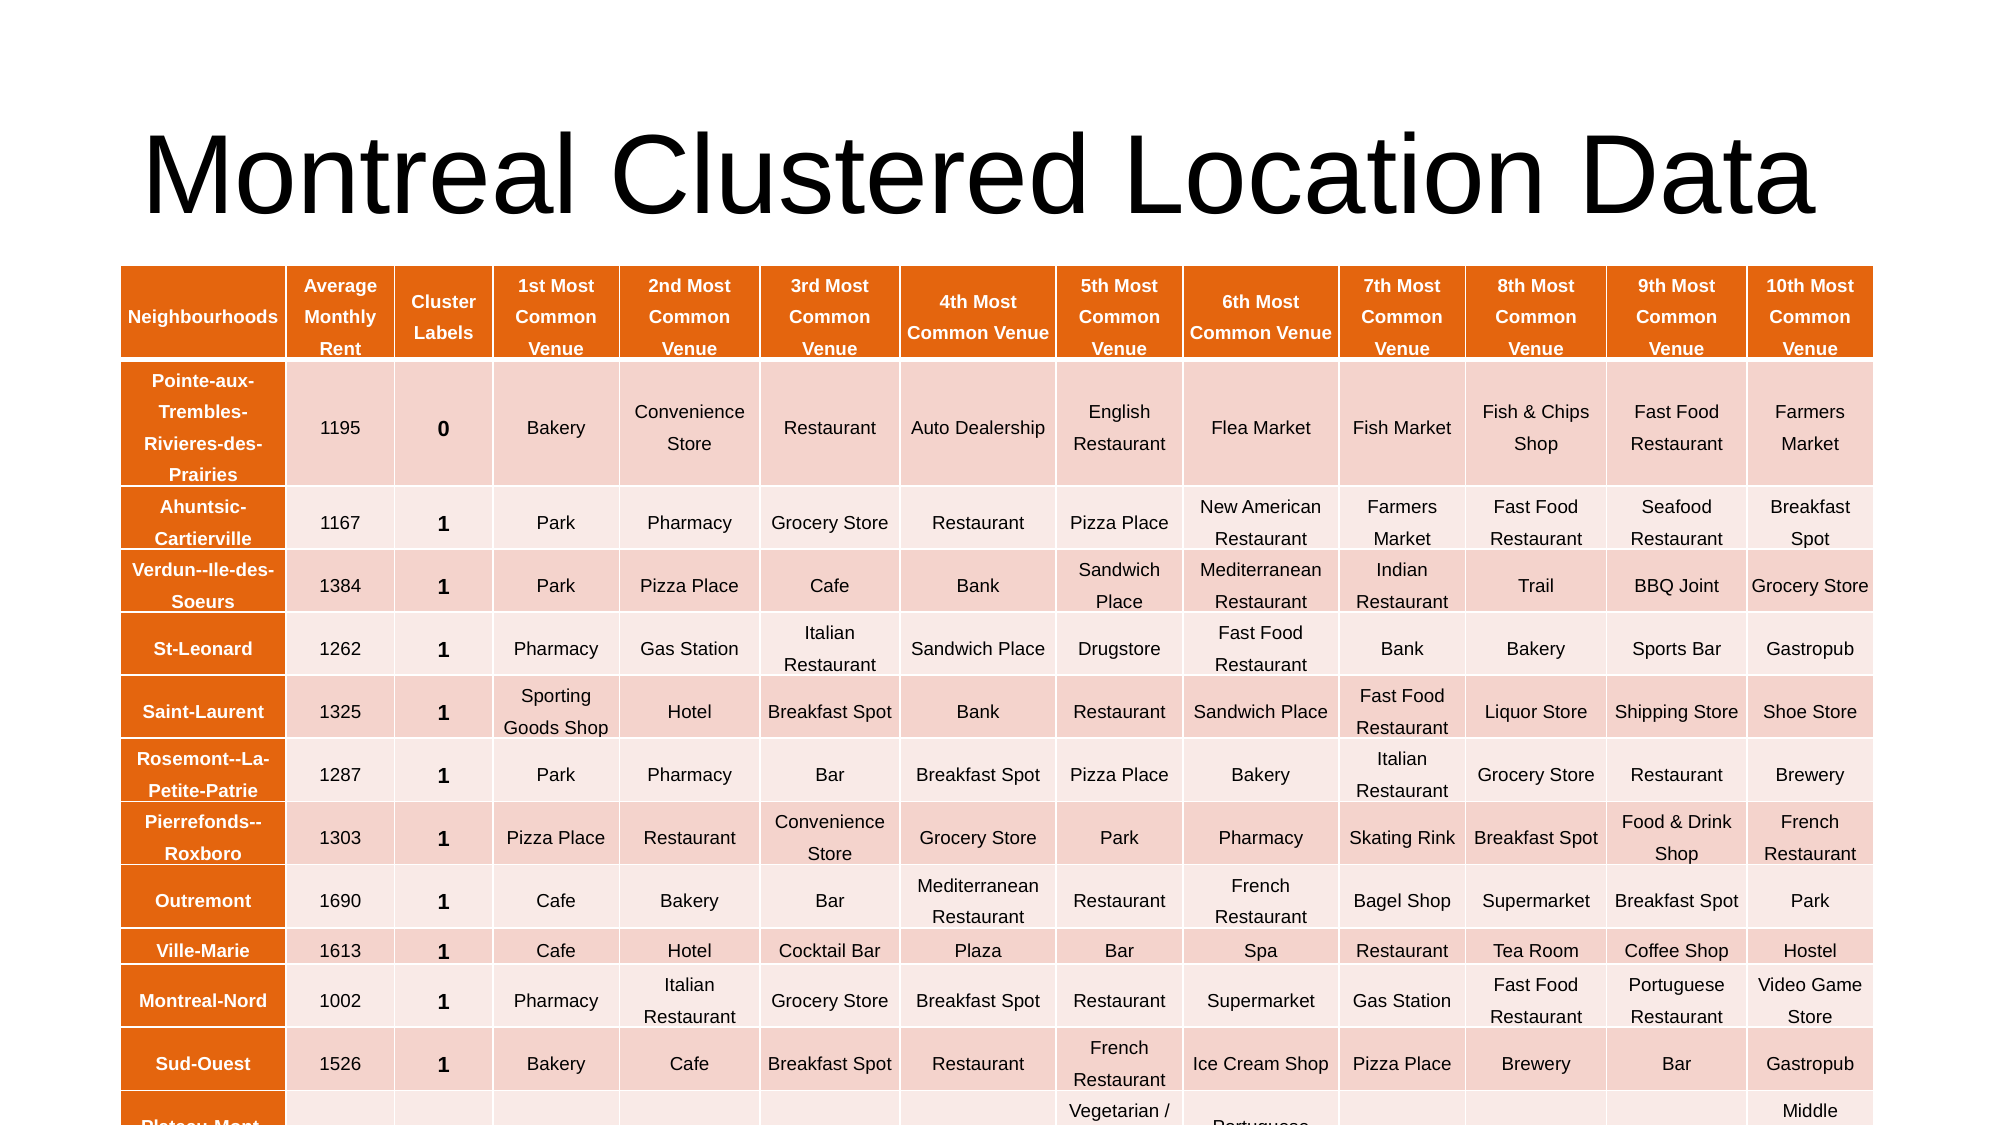

# Montreal Clustered Location Data
| Neighbourhoods | Average Monthly Rent | Cluster Labels | 1st Most Common Venue | 2nd Most Common Venue | 3rd Most Common Venue | 4th Most Common Venue | 5th Most Common Venue | 6th Most Common Venue | 7th Most Common Venue | 8th Most Common Venue | 9th Most Common Venue | 10th Most Common Venue |
| --- | --- | --- | --- | --- | --- | --- | --- | --- | --- | --- | --- | --- |
| Pointe-aux-Trembles-Rivieres-des-Prairies | 1195 | 0 | Bakery | Convenience Store | Restaurant | Auto Dealership | English Restaurant | Flea Market | Fish Market | Fish & Chips Shop | Fast Food Restaurant | Farmers Market |
| Ahuntsic-Cartierville | 1167 | 1 | Park | Pharmacy | Grocery Store | Restaurant | Pizza Place | New American Restaurant | Farmers Market | Fast Food Restaurant | Seafood Restaurant | Breakfast Spot |
| Verdun--Ile-des-Soeurs | 1384 | 1 | Park | Pizza Place | Cafe | Bank | Sandwich Place | Mediterranean Restaurant | Indian Restaurant | Trail | BBQ Joint | Grocery Store |
| St-Leonard | 1262 | 1 | Pharmacy | Gas Station | Italian Restaurant | Sandwich Place | Drugstore | Fast Food Restaurant | Bank | Bakery | Sports Bar | Gastropub |
| Saint-Laurent | 1325 | 1 | Sporting Goods Shop | Hotel | Breakfast Spot | Bank | Restaurant | Sandwich Place | Fast Food Restaurant | Liquor Store | Shipping Store | Shoe Store |
| Rosemont--La-Petite-Patrie | 1287 | 1 | Park | Pharmacy | Bar | Breakfast Spot | Pizza Place | Bakery | Italian Restaurant | Grocery Store | Restaurant | Brewery |
| Pierrefonds--Roxboro | 1303 | 1 | Pizza Place | Restaurant | Convenience Store | Grocery Store | Park | Pharmacy | Skating Rink | Breakfast Spot | Food & Drink Shop | French Restaurant |
| Outremont | 1690 | 1 | Cafe | Bakery | Bar | Mediterranean Restaurant | Restaurant | French Restaurant | Bagel Shop | Supermarket | Breakfast Spot | Park |
| Ville-Marie | 1613 | 1 | Cafe | Hotel | Cocktail Bar | Plaza | Bar | Spa | Restaurant | Tea Room | Coffee Shop | Hostel |
| Montreal-Nord | 1002 | 1 | Pharmacy | Italian Restaurant | Grocery Store | Breakfast Spot | Restaurant | Supermarket | Gas Station | Fast Food Restaurant | Portuguese Restaurant | Video Game Store |
| Sud-Ouest | 1526 | 1 | Bakery | Cafe | Breakfast Spot | Restaurant | French Restaurant | Ice Cream Shop | Pizza Place | Brewery | Bar | Gastropub |
| Plateau-Mont-Royal | 1437 | 1 | Cafe | Bakery | Restaurant | Park | Vegetarian / Vegan Restaurant | Portuguese Restaurant | Yoga Studio | Coffee Shop | Deli / Bodega | Middle Eastern Restaurant |
| LaSalle | 1283 | 1 | Fast Food Restaurant | Breakfast Spot | Pizza Place | Pharmacy | Restaurant | Coffee Shop | Italian Restaurant | Gym / Fitness Center | Sandwich Place | Pet Store |
| Lachine | 1078 | 1 | Park | Italian Restaurant | Pharmacy | Fast Food Restaurant | Ice Cream Shop | Bank | Liquor Store | Lighthouse | Sandwich Place | Restaurant |
| Cote-des-Neiges--Notre-Dame-de-Grace | 1300 | 1 | Coffee Shop | Pharmacy | Bakery | Vietnamese Restaurant | Fast Food Restaurant | Restaurant | Bank | Liquor Store | Pizza Place | Grocery Store |
| Anjou | 1151 | 1 | Coffee Shop | Clothing Store | Restaurant | Fast Food Restaurant | Gas Station | Pharmacy | Pizza Place | Burger Joint | Convenience Store | Sandwich Place |
| Mercier-Hochelaga-Maisonneuve | 1164 | 1 | Coffee Shop | Restaurant | Breakfast Spot | Fast Food Restaurant | Pharmacy | Greek Restaurant | Liquor Store | Thai Restaurant | Italian Restaurant | Paintball Field |
| Villeray-Saint-Michel-Parc-Extension | 1197 | 1 | Grocery Store | Vietnamese Restaurant | Bakery | Fast Food Restaurant | Sandwich Place | Portuguese Restaurant | Pharmacy | Sushi Restaurant | Coffee Shop | Breakfast Spot |
| L'Ile-Bizard--Sainte-Genevieve | 1639 | 2 | Golf Course | Construction & Landscaping | English Restaurant | Flea Market | Fish Market | Fish & Chips Shop | Fast Food Restaurant | Farmers Market | Falafel Restaurant | Fabric Shop |
11